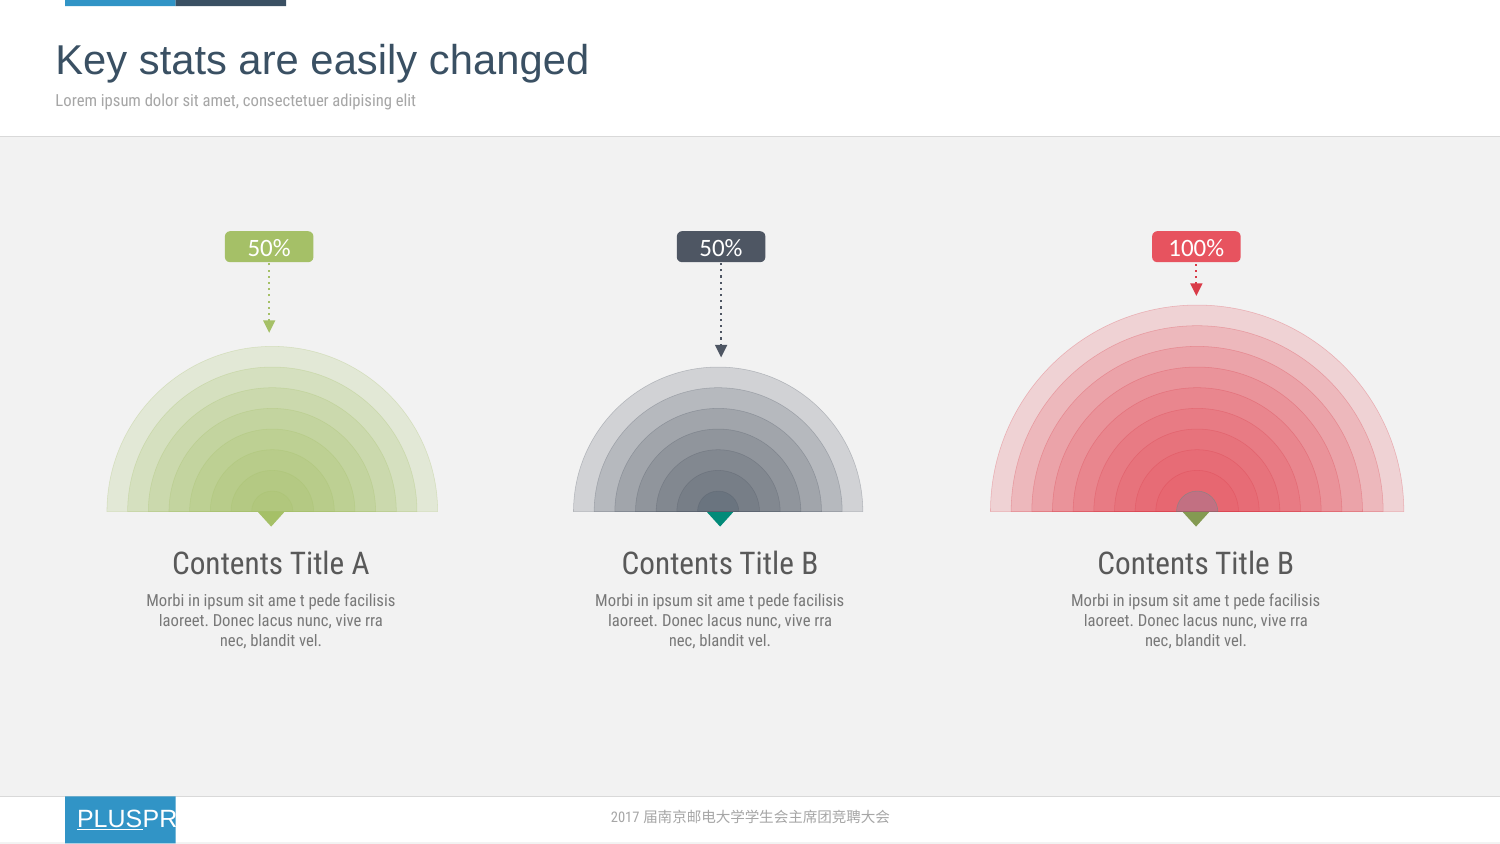

# Key stats are easily changed
Lorem ipsum dolor sit amet, consectetuer adipising elit
50%

50%

100%

Contents Title A
Morbi in ipsum sit ame t pede facilisis laoreet. Donec lacus nunc, vive rra nec, blandit vel.

Contents Title B
Morbi in ipsum sit ame t pede facilisis laoreet. Donec lacus nunc, vive rra nec, blandit vel.

Contents Title B
Morbi in ipsum sit ame t pede facilisis laoreet. Donec lacus nunc, vive rra nec, blandit vel.